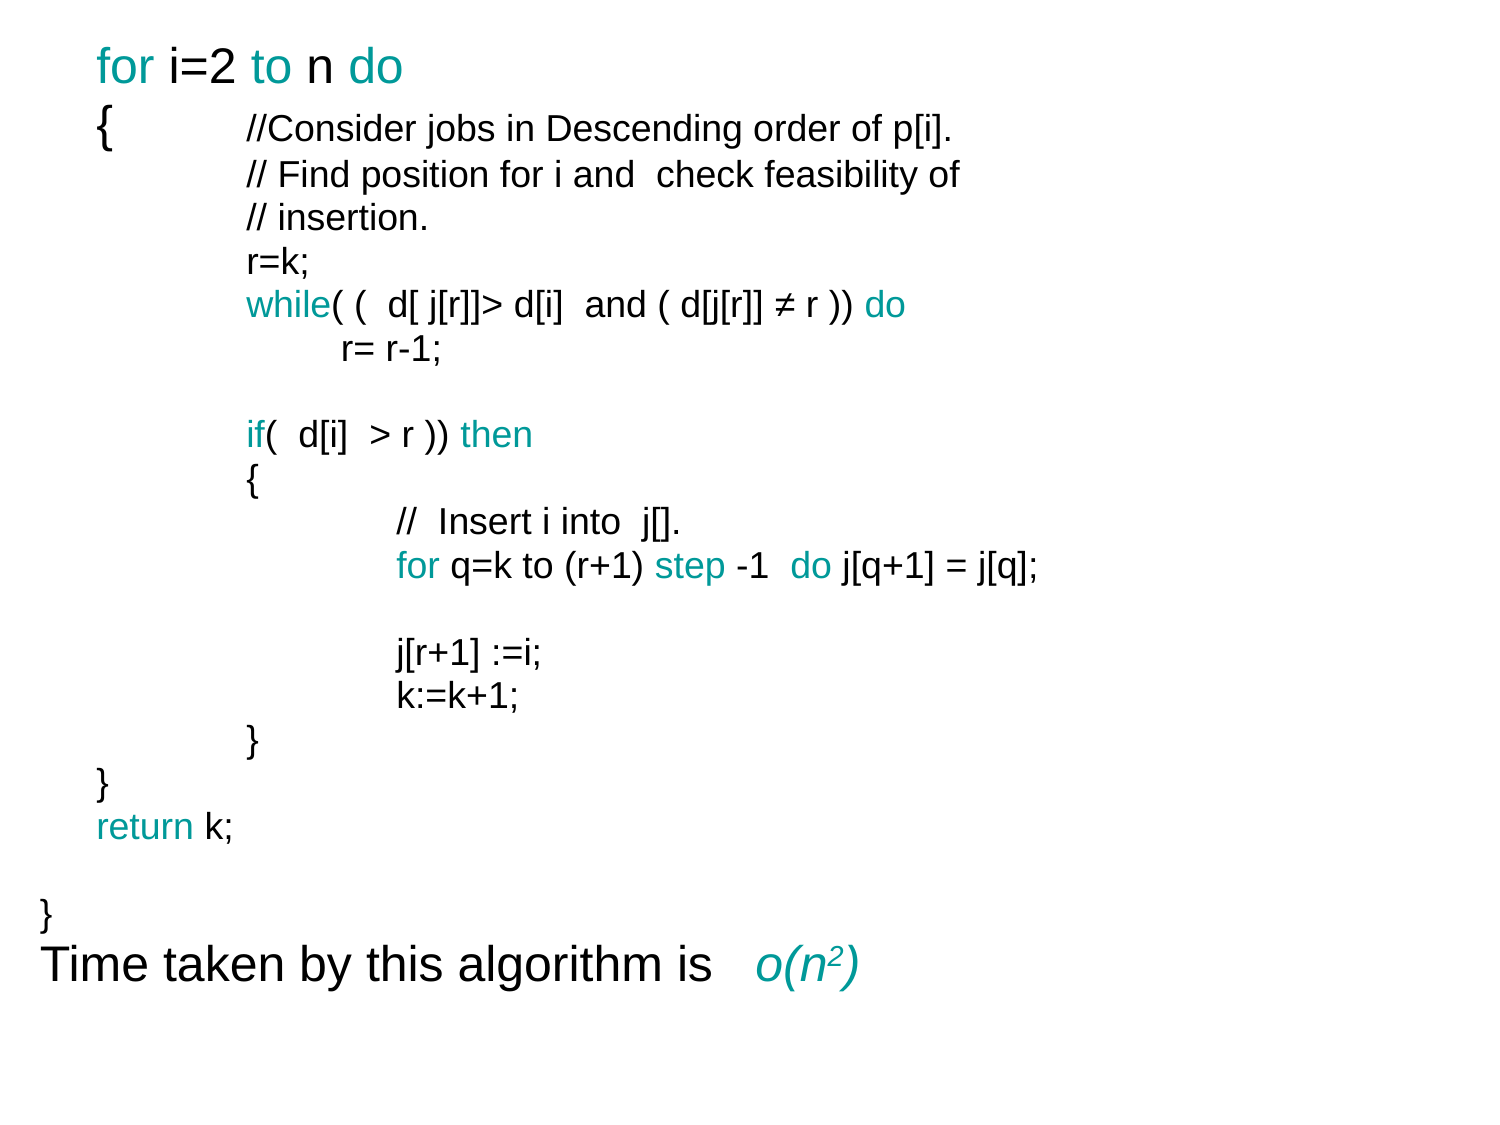

for i=2 to n do
	{	//Consider jobs in Descending order of p[i].
		// Find position for i and  check feasibility of
		// insertion.
		r=k;
		while( (  d[ j[r]]> d[i]  and ( d[j[r]] ≠ r )) do
		         r= r-1;

		if(  d[i]  > r )) then
		{
			//  Insert i into  j[].
			for q=k to (r+1) step -1  do j[q+1] = j[q];

			j[r+1] :=i;
			k:=k+1;
		}
	}
	return k;

}
Time taken by this algorithm is    o(n2)